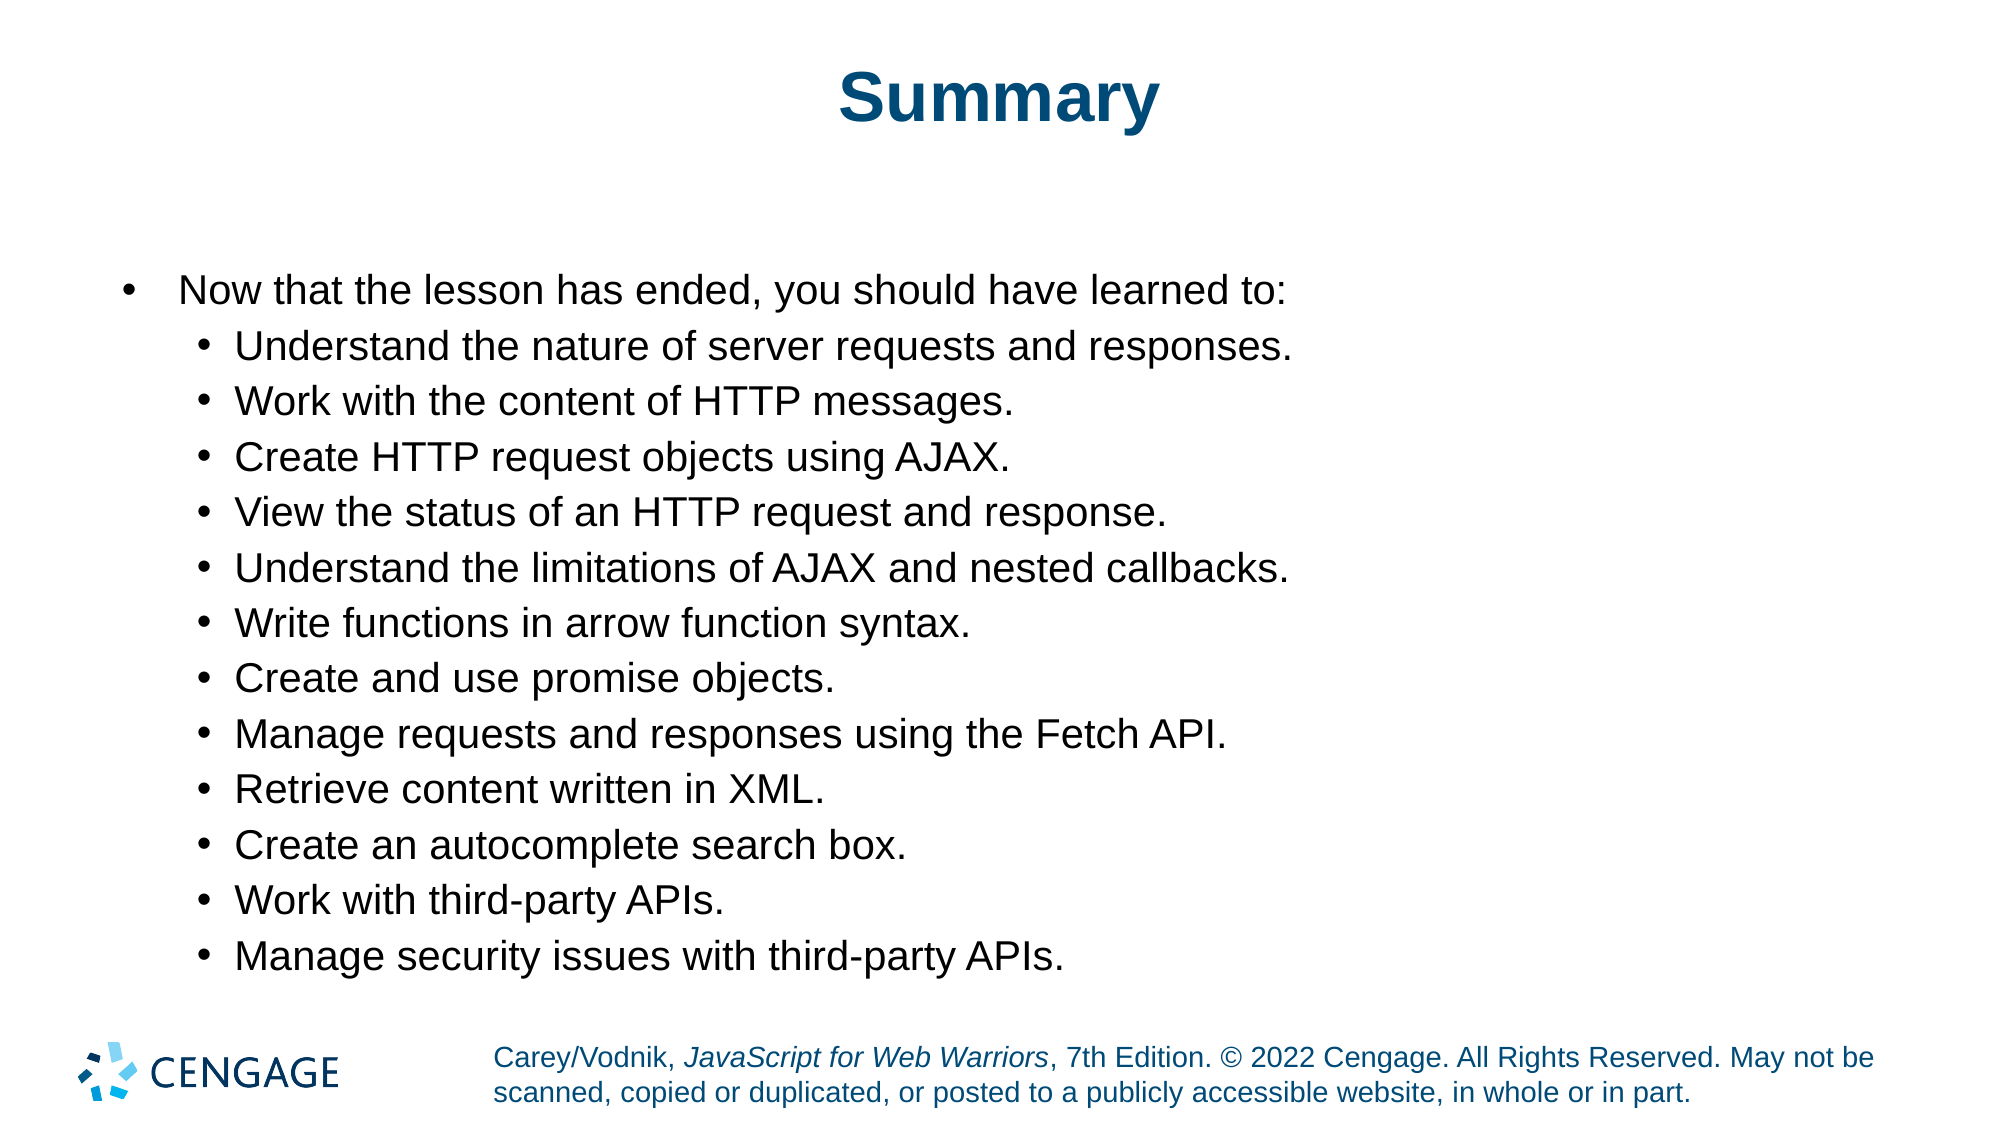

# Summary
Now that the lesson has ended, you should have learned to:
Understand the nature of server requests and responses.
Work with the content of HTTP messages.
Create HTTP request objects using AJAX.
View the status of an HTTP request and response.
Understand the limitations of AJAX and nested callbacks.
Write functions in arrow function syntax.
Create and use promise objects.
Manage requests and responses using the Fetch API.
Retrieve content written in XML.
Create an autocomplete search box.
Work with third-party APIs.
Manage security issues with third-party APIs.